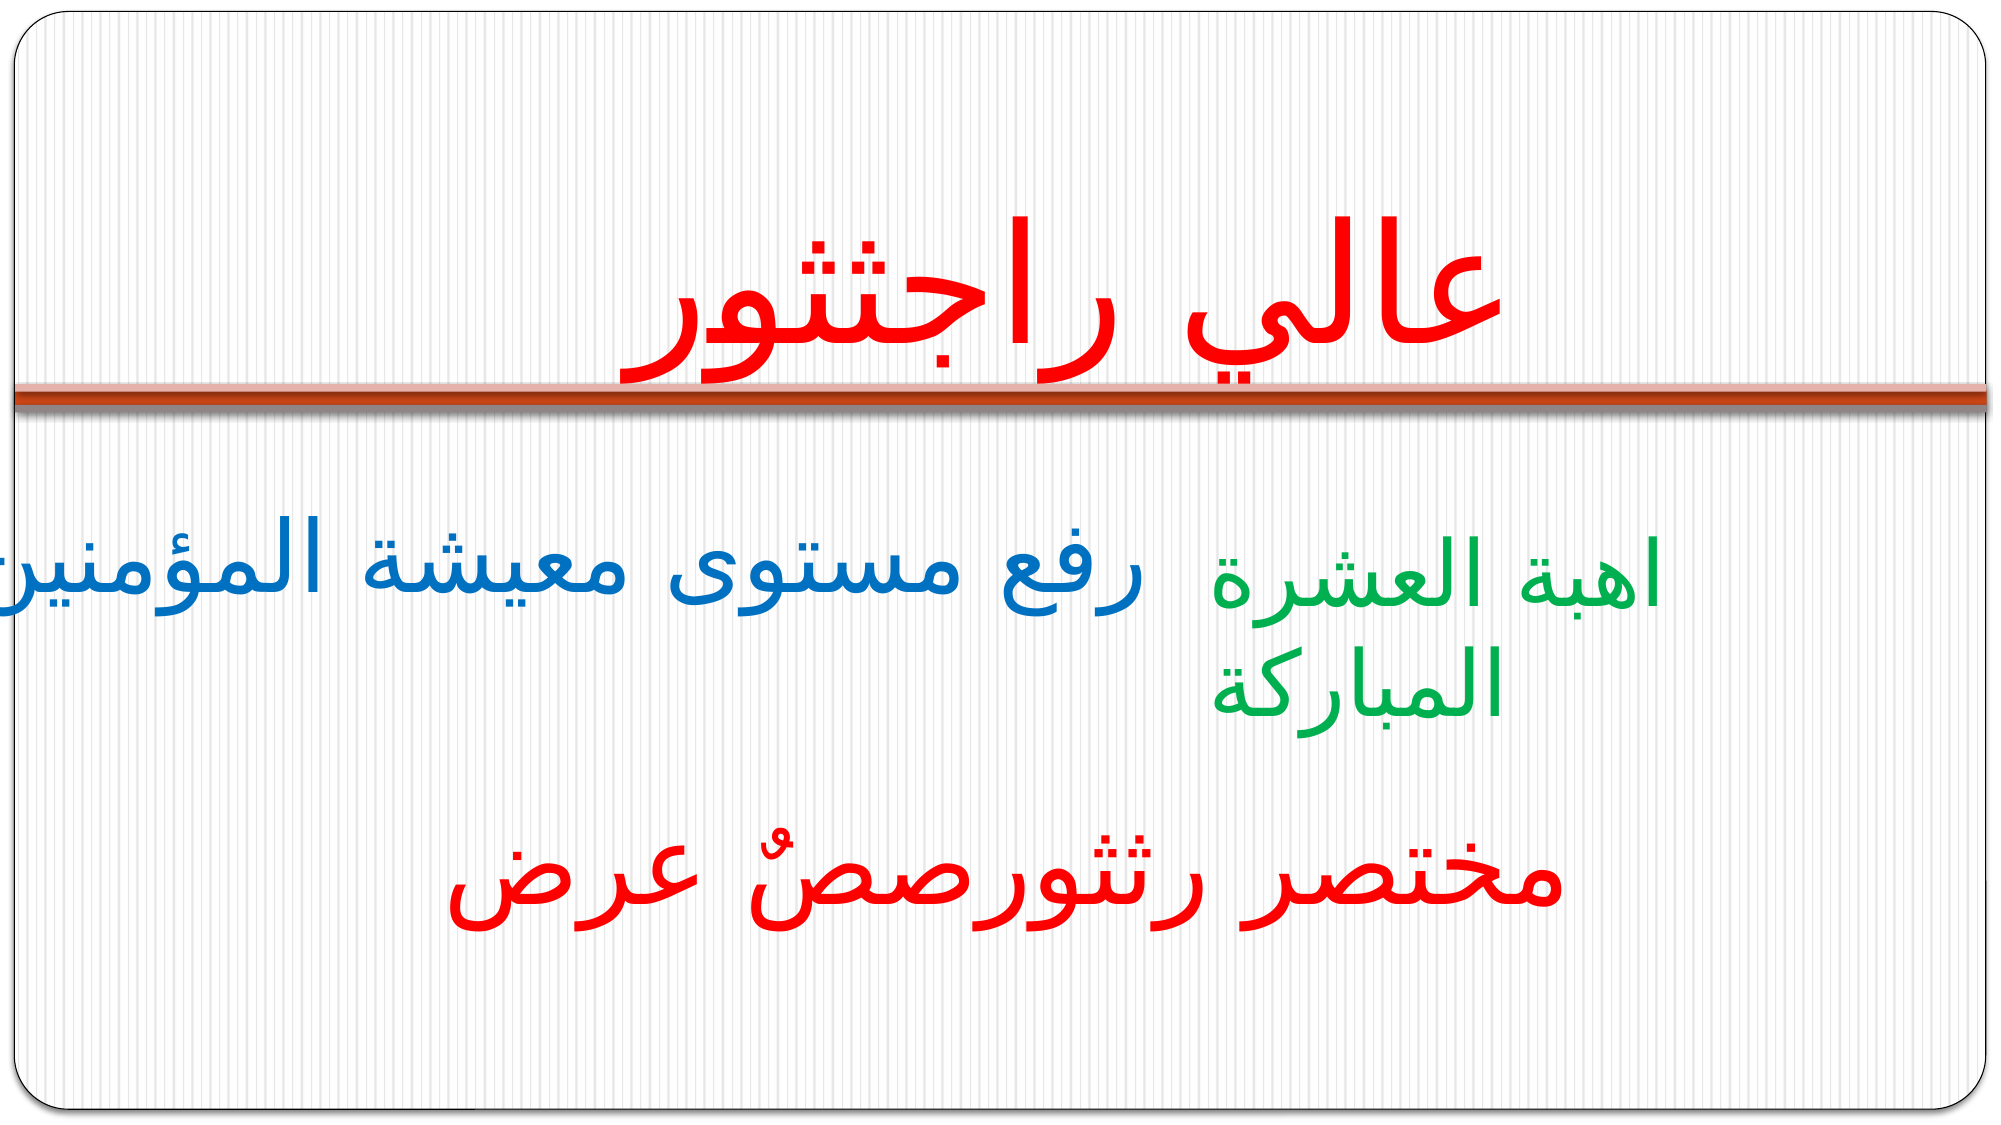

عالي راجثثور

 رفع مستوى معيشة المؤمنين
اهبة العشرة المباركة
مختصر رثثورصصٌ عرض